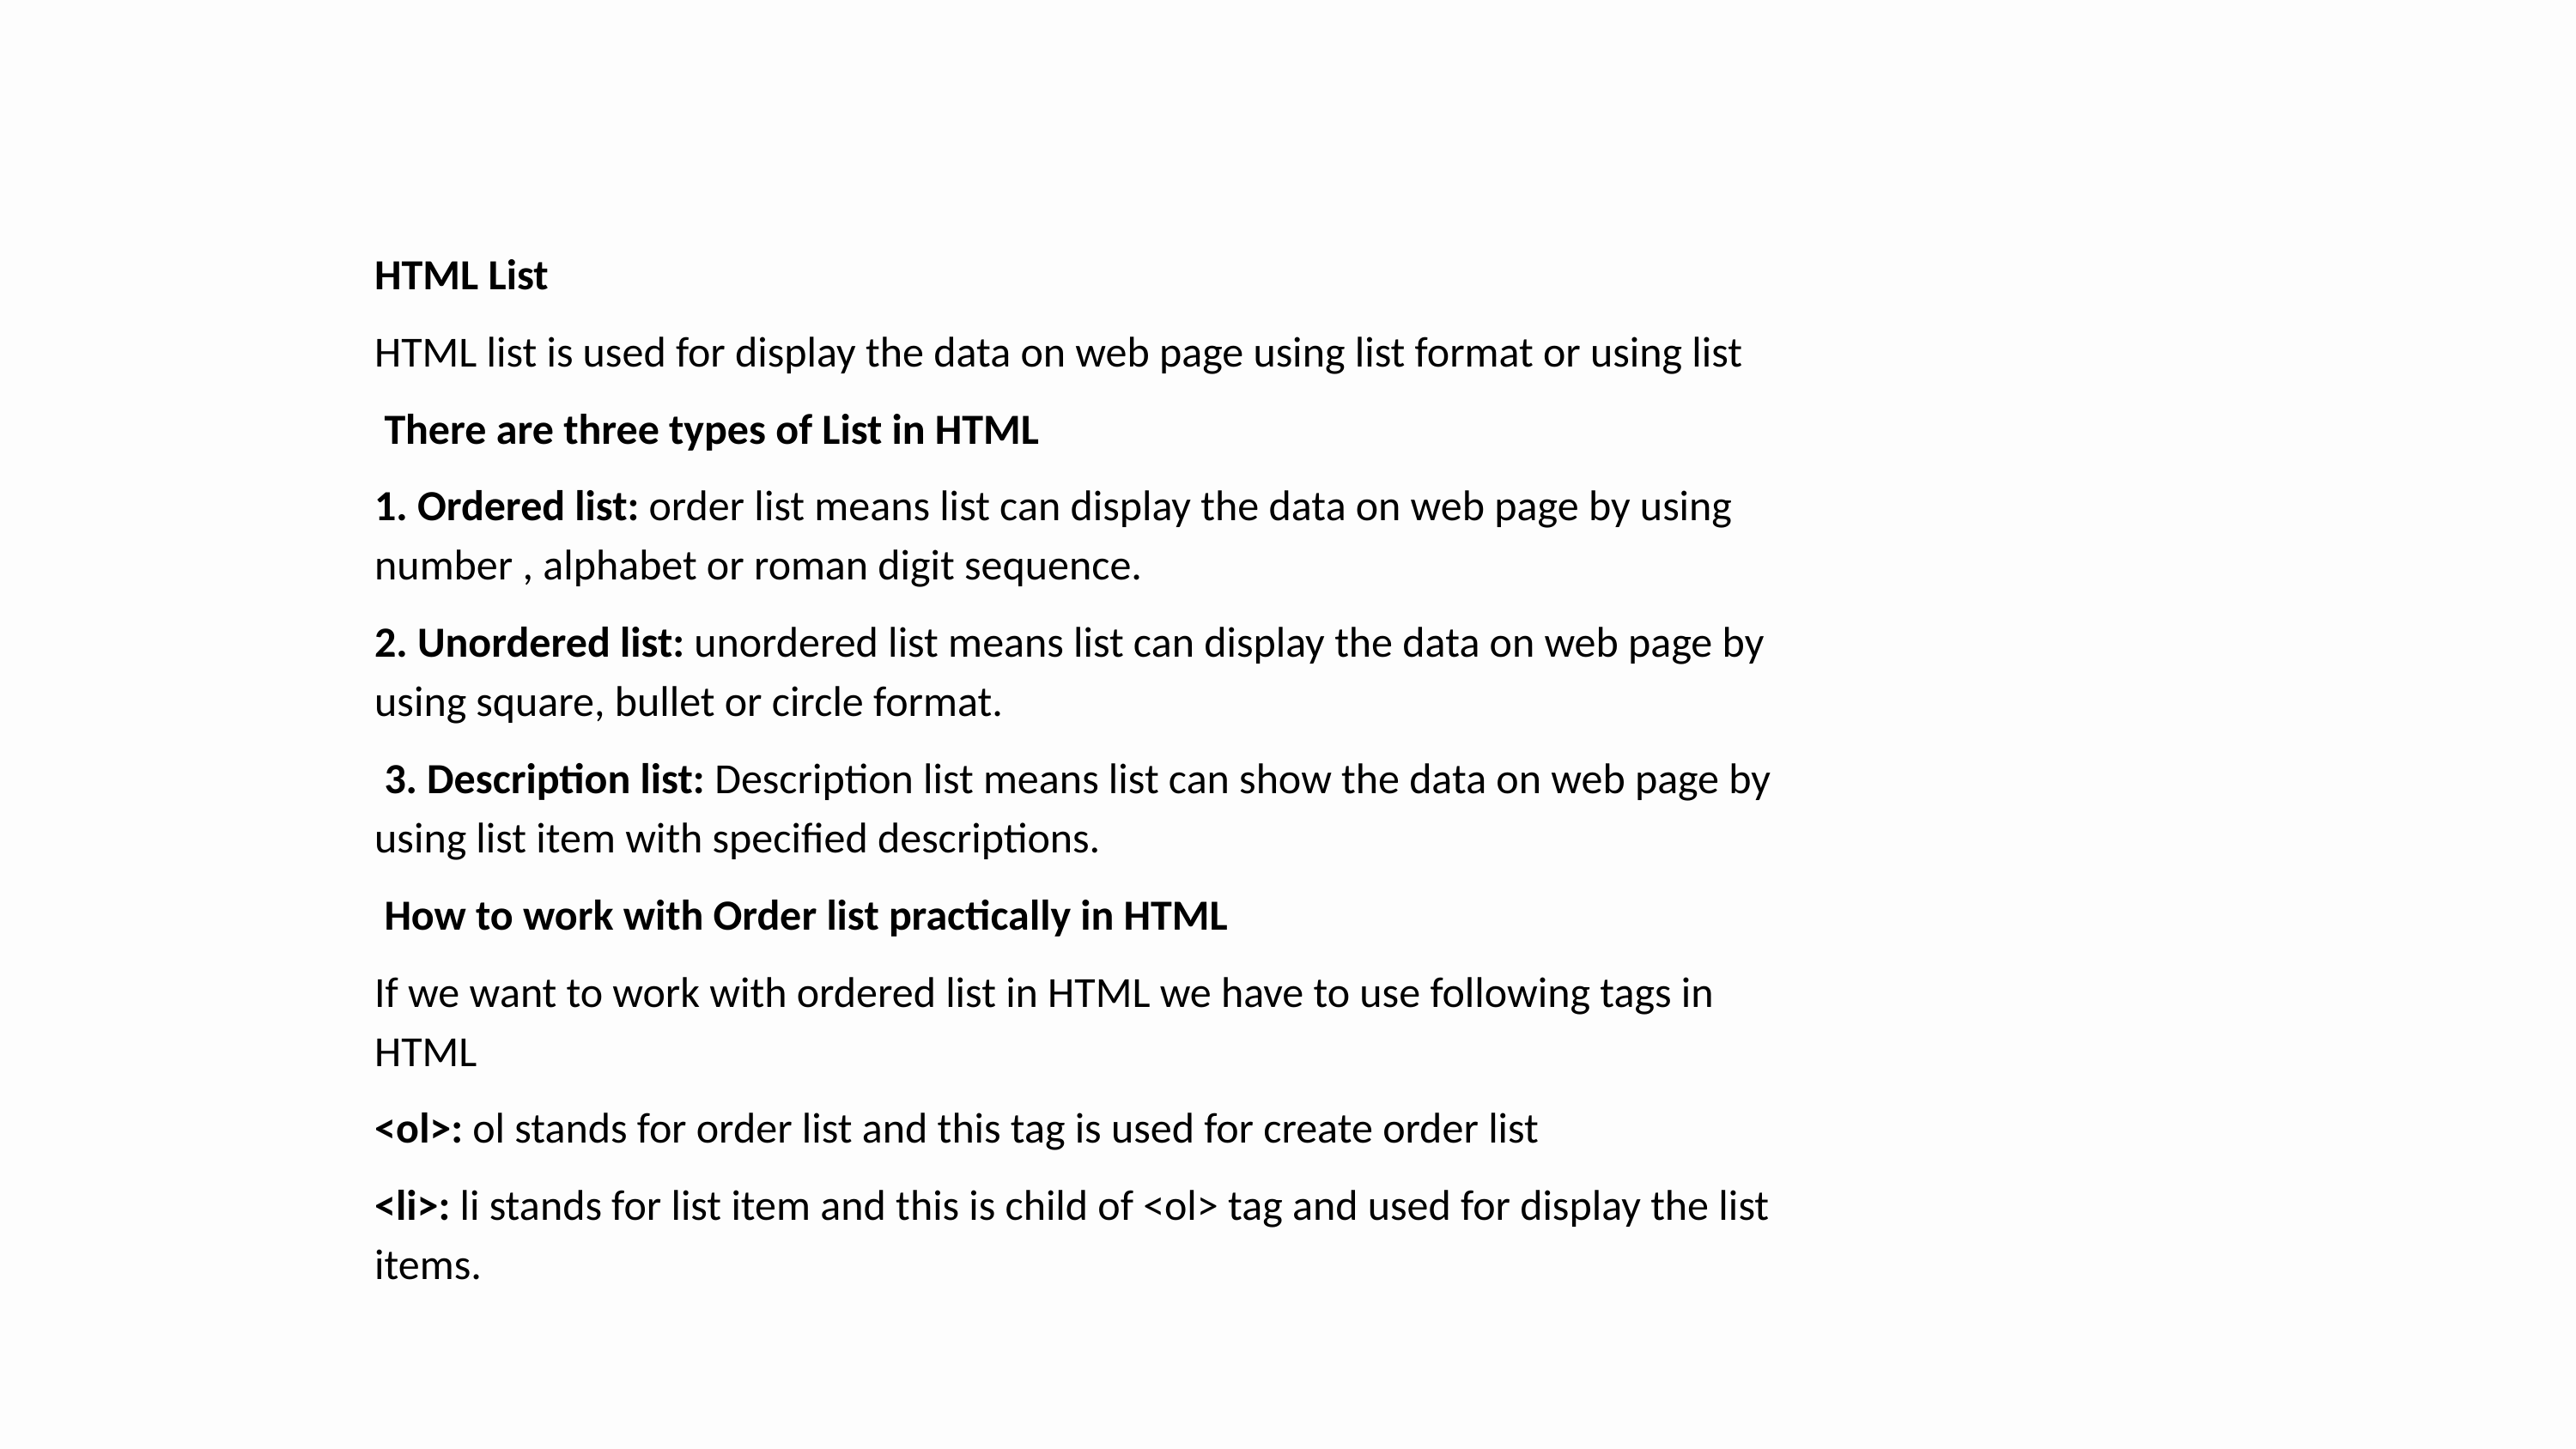

HTML List
HTML list is used for display the data on web page using list format or using list
 There are three types of List in HTML
1. Ordered list: order list means list can display the data on web page by using number , alphabet or roman digit sequence.
2. Unordered list: unordered list means list can display the data on web page by using square, bullet or circle format.
 3. Description list: Description list means list can show the data on web page by using list item with specified descriptions.
 How to work with Order list practically in HTML
If we want to work with ordered list in HTML we have to use following tags in HTML
<ol>: ol stands for order list and this tag is used for create order list
<li>: li stands for list item and this is child of <ol> tag and used for display the list items.